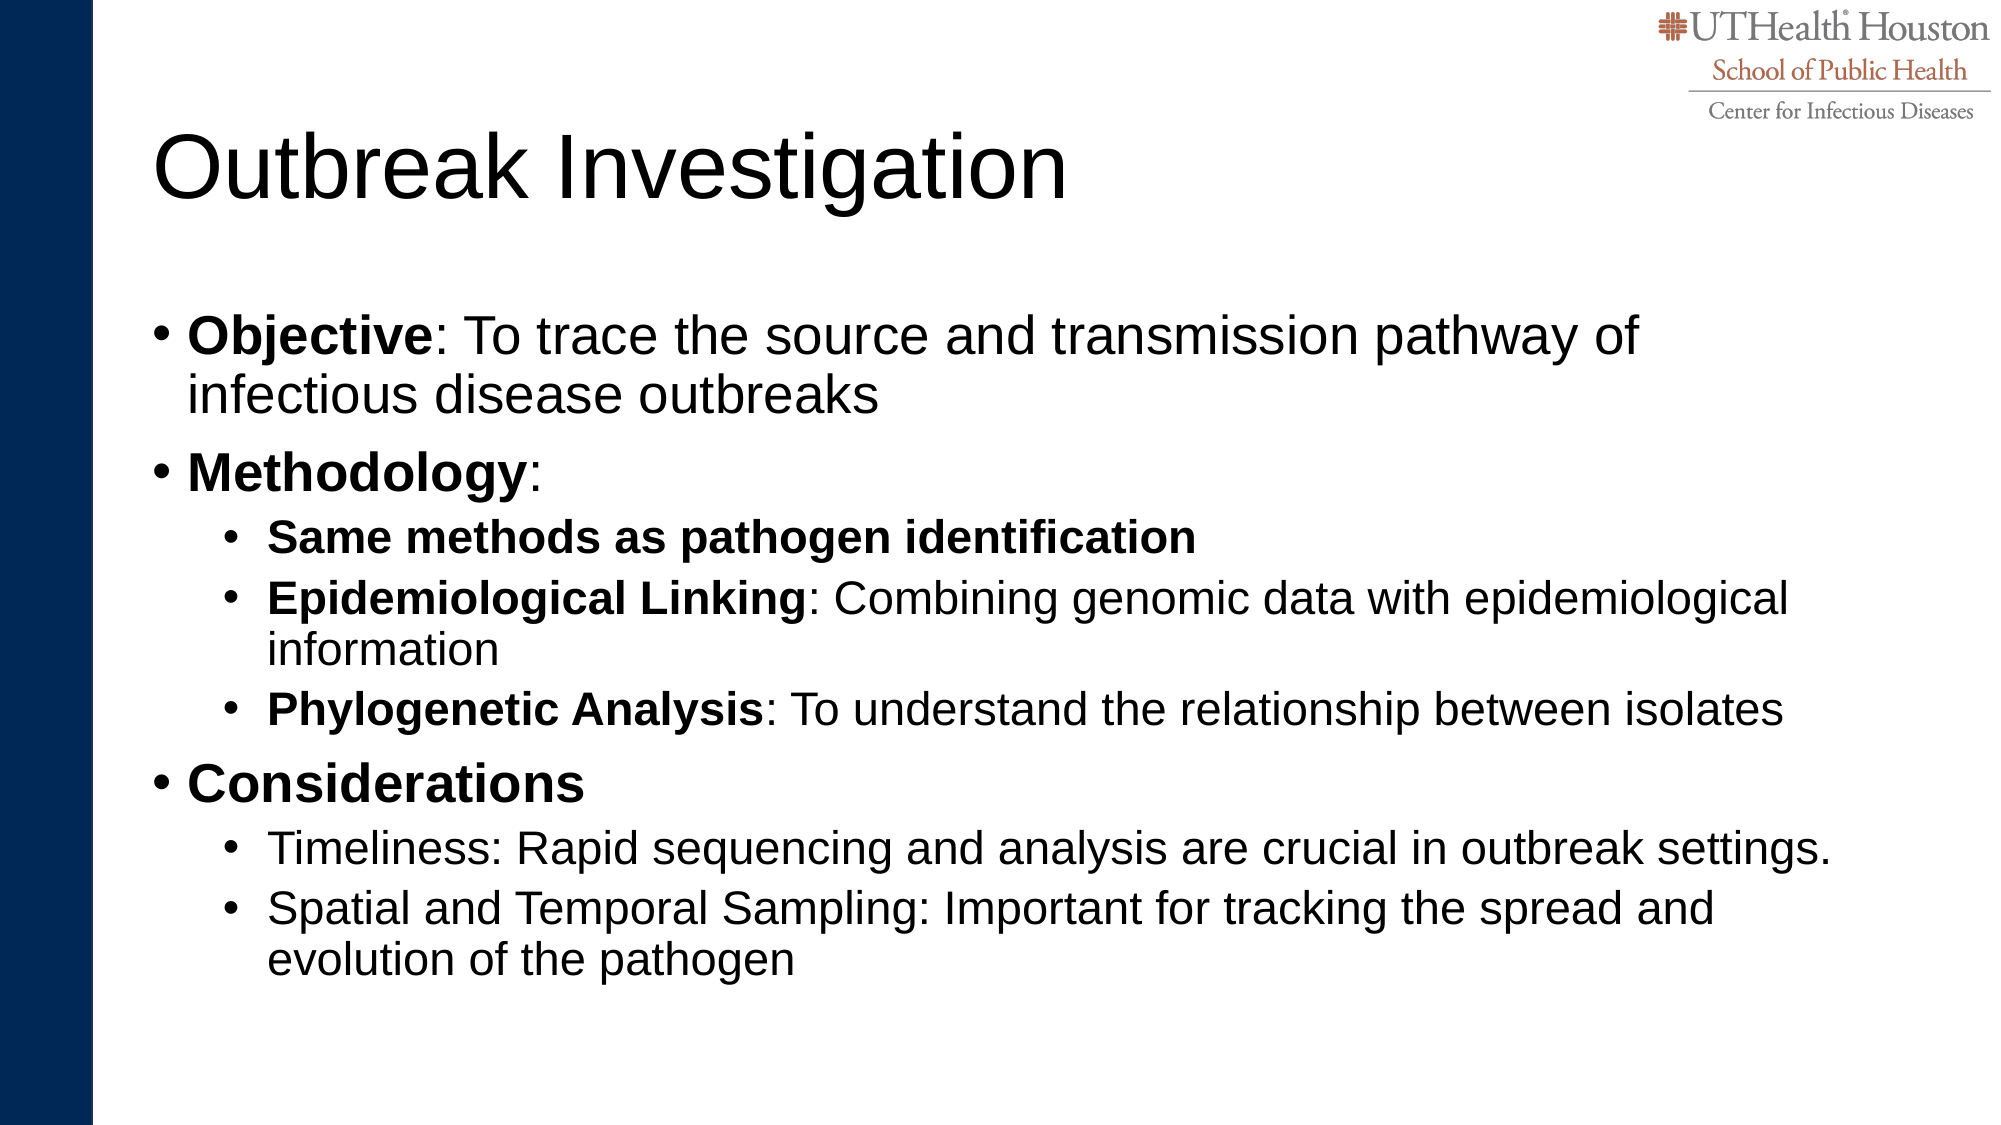

# Outbreak Investigation
Objective: To trace the source and transmission pathway of infectious disease outbreaks
Methodology:
Same methods as pathogen identification
Epidemiological Linking: Combining genomic data with epidemiological information
Phylogenetic Analysis: To understand the relationship between isolates
Considerations
Timeliness: Rapid sequencing and analysis are crucial in outbreak settings.
Spatial and Temporal Sampling: Important for tracking the spread and evolution of the pathogen